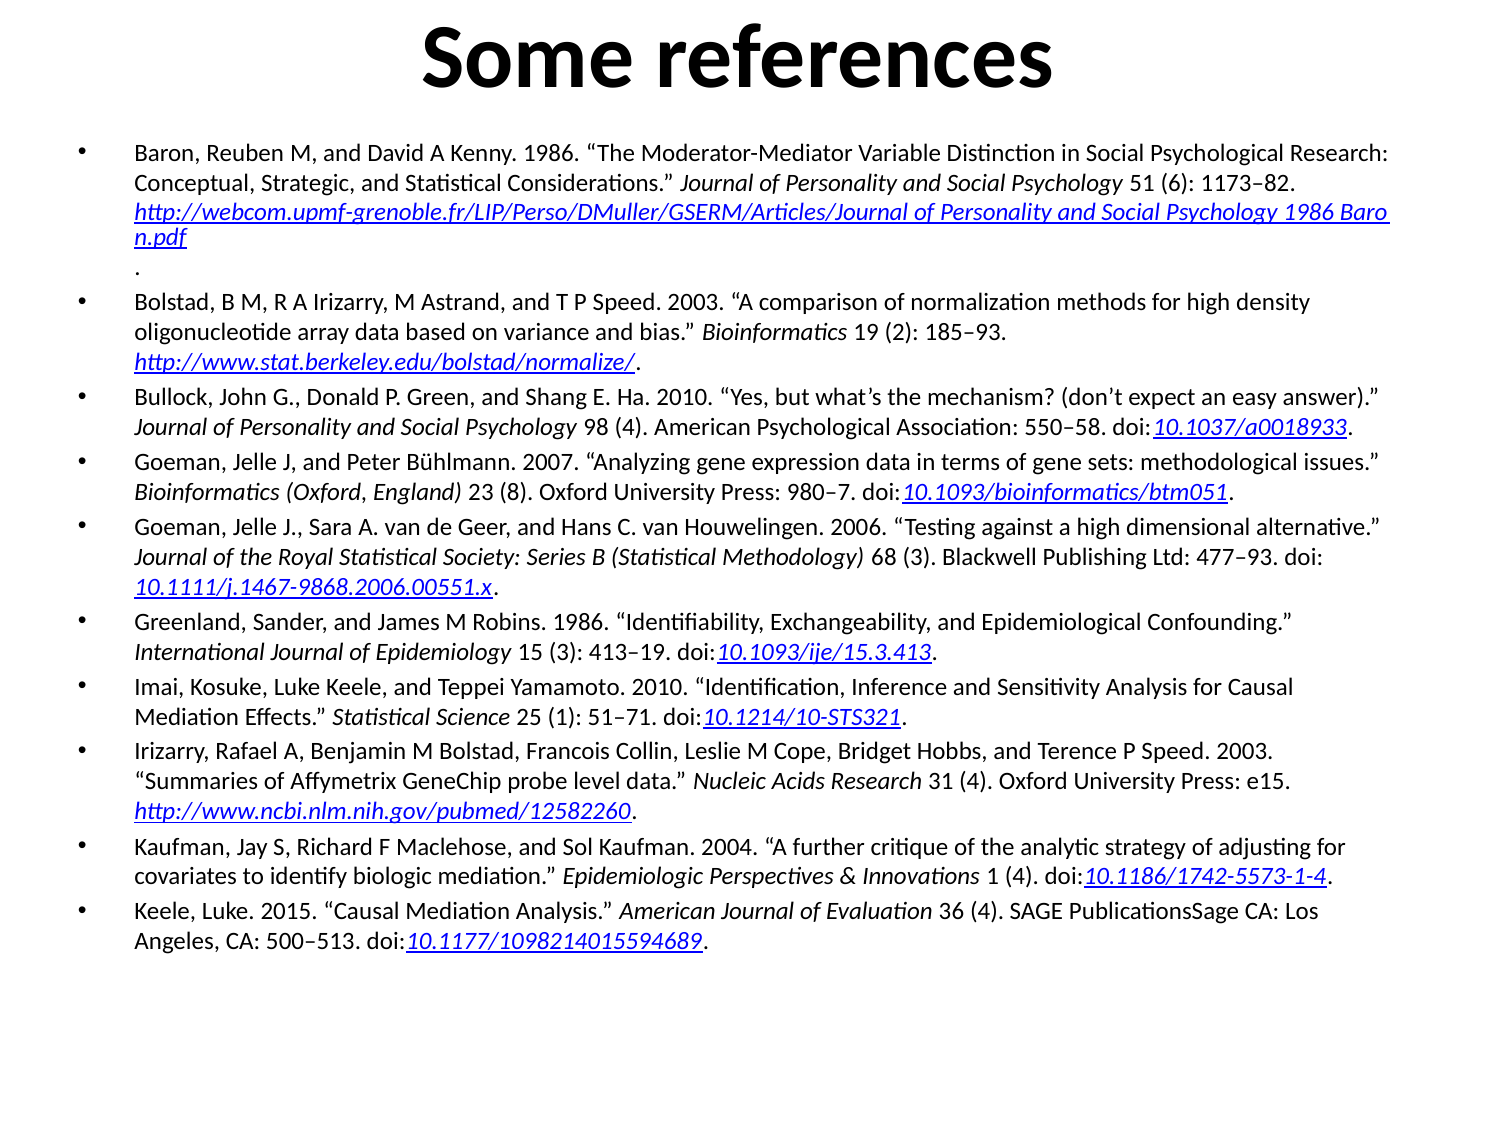

# Some references
Baron, Reuben M, and David A Kenny. 1986. “The Moderator-Mediator Variable Distinction in Social Psychological Research: Conceptual, Strategic, and Statistical Considerations.” Journal of Personality and Social Psychology 51 (6): 1173–82. http://webcom.upmf-grenoble.fr/LIP/Perso/DMuller/GSERM/Articles/Journal of Personality and Social Psychology 1986 Baron.pdf.
Bolstad, B M, R A Irizarry, M Astrand, and T P Speed. 2003. “A comparison of normalization methods for high density oligonucleotide array data based on variance and bias.” Bioinformatics 19 (2): 185–93. http://www.stat.berkeley.edu/bolstad/normalize/.
Bullock, John G., Donald P. Green, and Shang E. Ha. 2010. “Yes, but what’s the mechanism? (don’t expect an easy answer).” Journal of Personality and Social Psychology 98 (4). American Psychological Association: 550–58. doi:10.1037/a0018933.
Goeman, Jelle J, and Peter Bühlmann. 2007. “Analyzing gene expression data in terms of gene sets: methodological issues.” Bioinformatics (Oxford, England) 23 (8). Oxford University Press: 980–7. doi:10.1093/bioinformatics/btm051.
Goeman, Jelle J., Sara A. van de Geer, and Hans C. van Houwelingen. 2006. “Testing against a high dimensional alternative.” Journal of the Royal Statistical Society: Series B (Statistical Methodology) 68 (3). Blackwell Publishing Ltd: 477–93. doi:10.1111/j.1467-9868.2006.00551.x.
Greenland, Sander, and James M Robins. 1986. “Identifiability, Exchangeability, and Epidemiological Confounding.” International Journal of Epidemiology 15 (3): 413–19. doi:10.1093/ije/15.3.413.
Imai, Kosuke, Luke Keele, and Teppei Yamamoto. 2010. “Identification, Inference and Sensitivity Analysis for Causal Mediation Effects.” Statistical Science 25 (1): 51–71. doi:10.1214/10-STS321.
Irizarry, Rafael A, Benjamin M Bolstad, Francois Collin, Leslie M Cope, Bridget Hobbs, and Terence P Speed. 2003. “Summaries of Affymetrix GeneChip probe level data.” Nucleic Acids Research 31 (4). Oxford University Press: e15. http://www.ncbi.nlm.nih.gov/pubmed/12582260.
Kaufman, Jay S, Richard F Maclehose, and Sol Kaufman. 2004. “A further critique of the analytic strategy of adjusting for covariates to identify biologic mediation.” Epidemiologic Perspectives & Innovations 1 (4). doi:10.1186/1742-5573-1-4.
Keele, Luke. 2015. “Causal Mediation Analysis.” American Journal of Evaluation 36 (4). SAGE PublicationsSage CA: Los Angeles, CA: 500–513. doi:10.1177/1098214015594689.